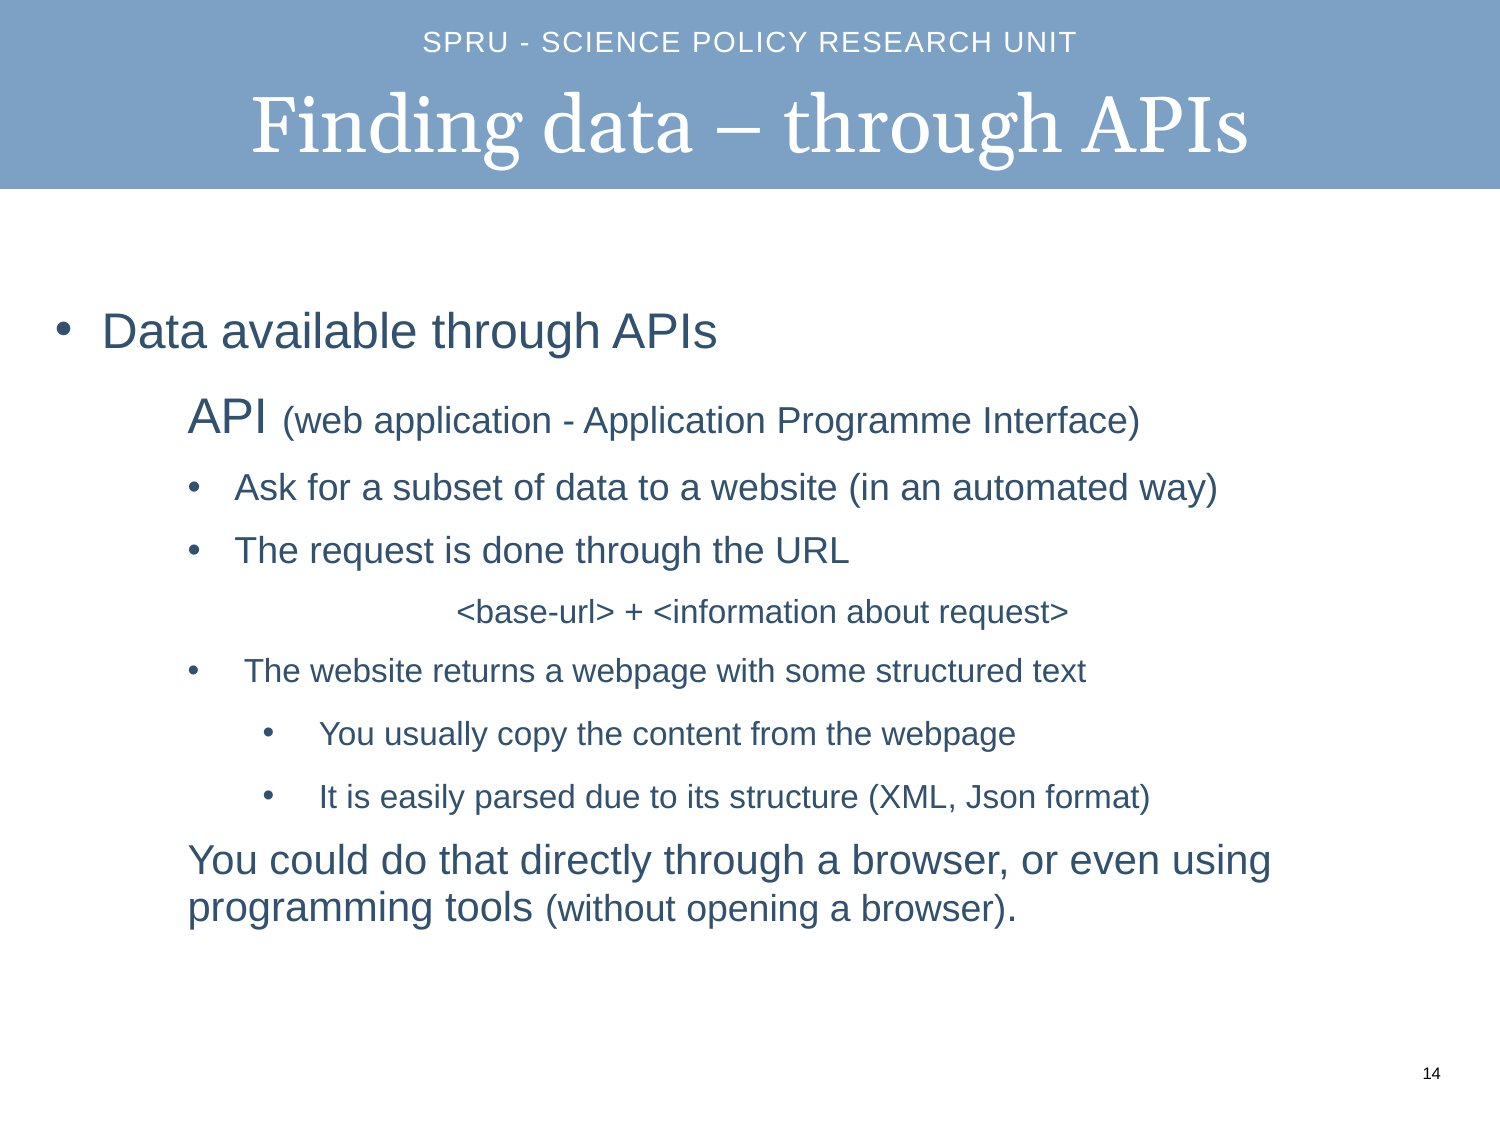

# Finding data – through APIs
Available databases
Data available through APIs
Data you retrieve directly from digital sources (e.g. webpages, documents…)

API (web application - Application Programme Interface)
Ask for a subset of data to a website (in an automated way)
The request is done through the URL
<base-url> + <information about request>
The website returns a webpage with some structured text
You usually copy the content from the webpage
It is easily parsed due to its structure (XML, Json format)
You could do that directly through a browser, or even using programming tools (without opening a browser).